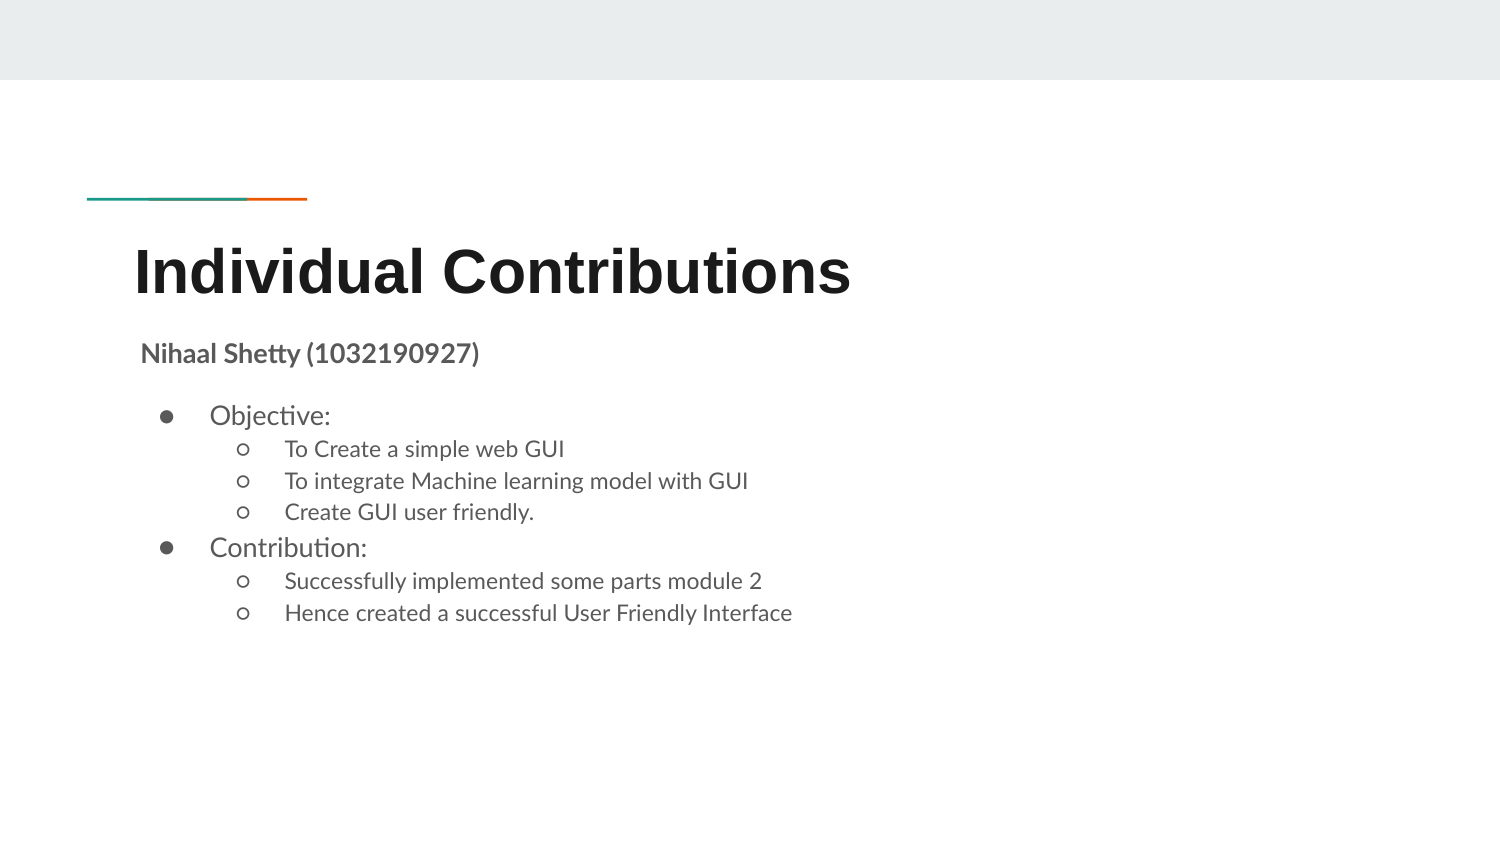

# Individual Contributions
Nihaal Shetty (1032190927)
Objective:
To Create a simple web GUI
To integrate Machine learning model with GUI
Create GUI user friendly.
Contribution:
Successfully implemented some parts module 2
Hence created a successful User Friendly Interface